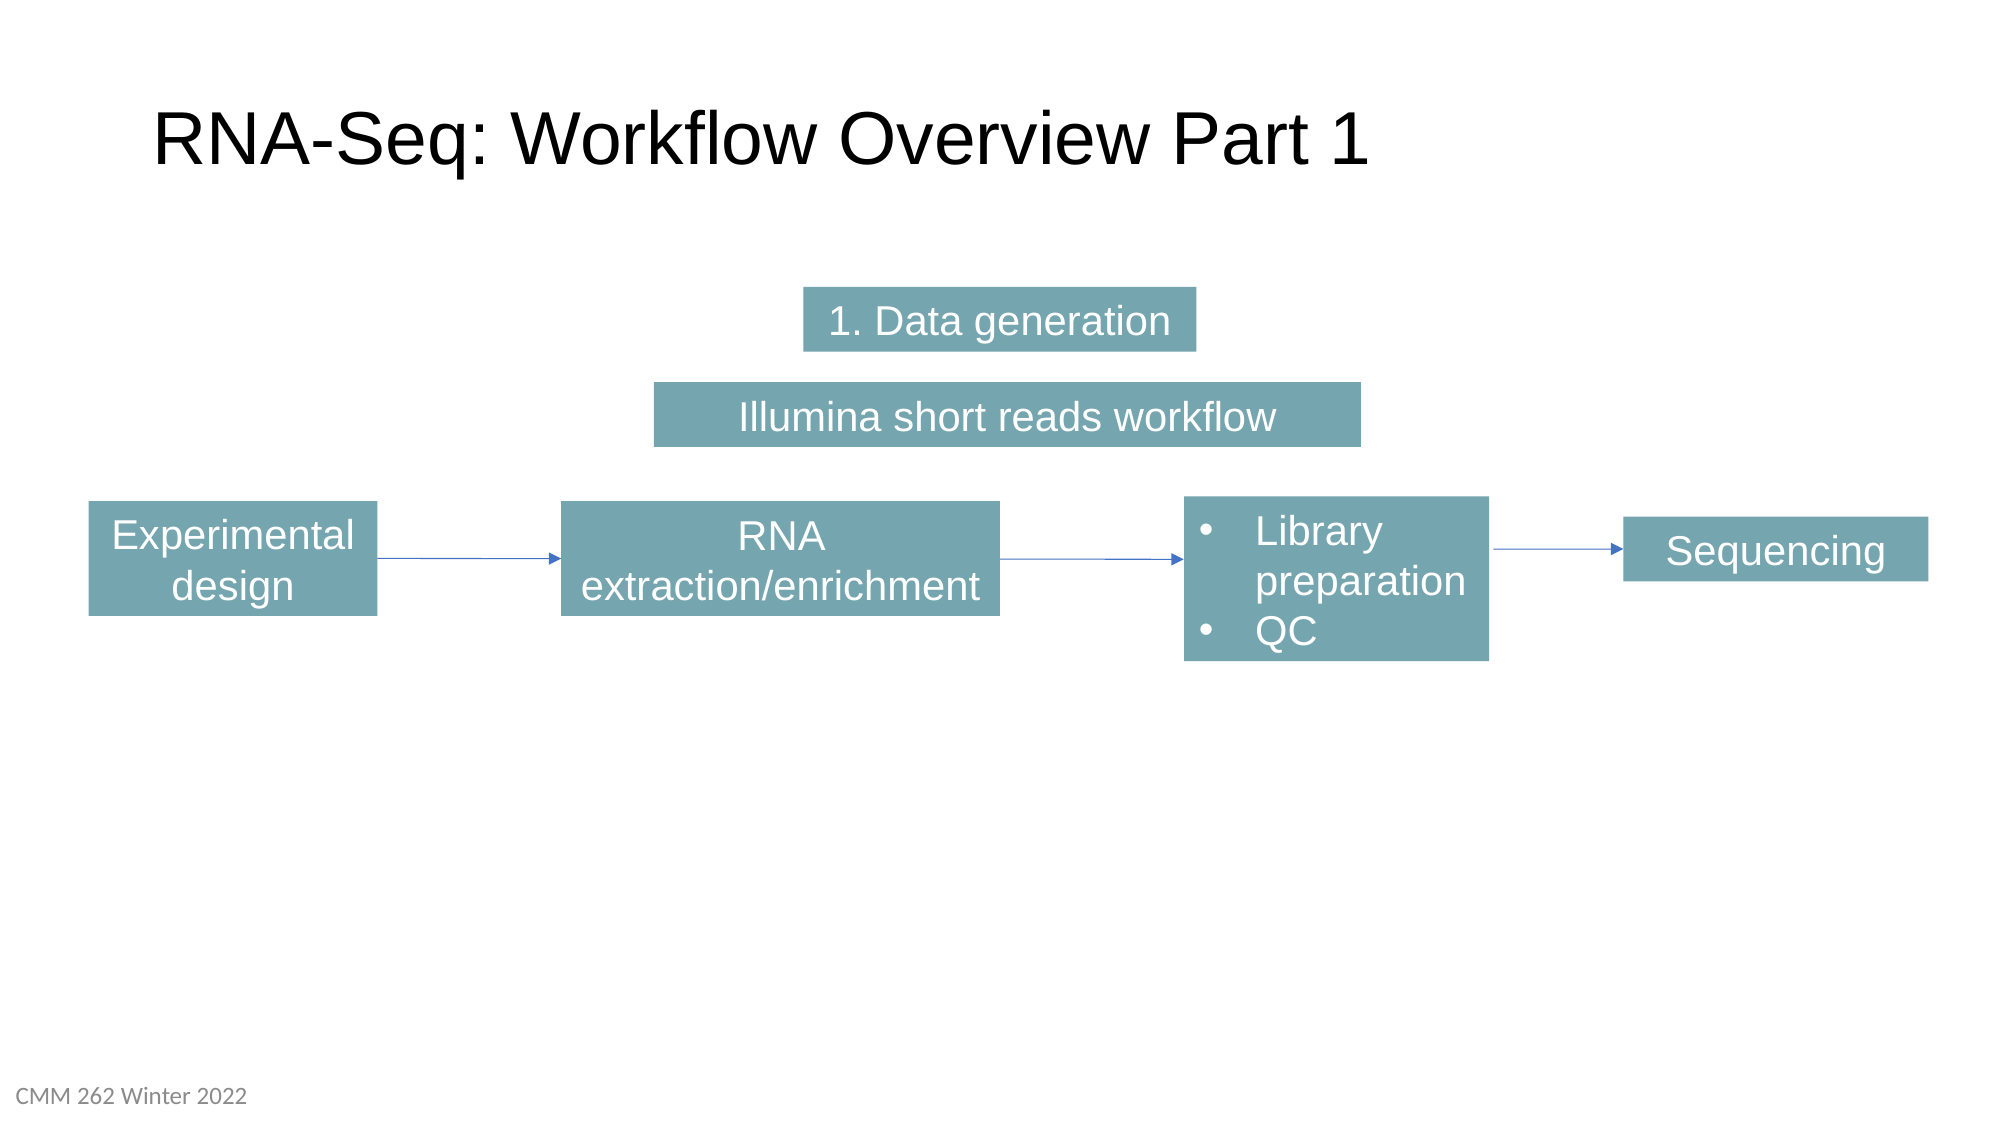

# RNA-Seq: Workflow Overview Part 1
1. Data generation
Illumina short reads workflow
Library preparation
QC
Experimental design
RNA extraction/enrichment
Sequencing
CMM 262 Winter 2022